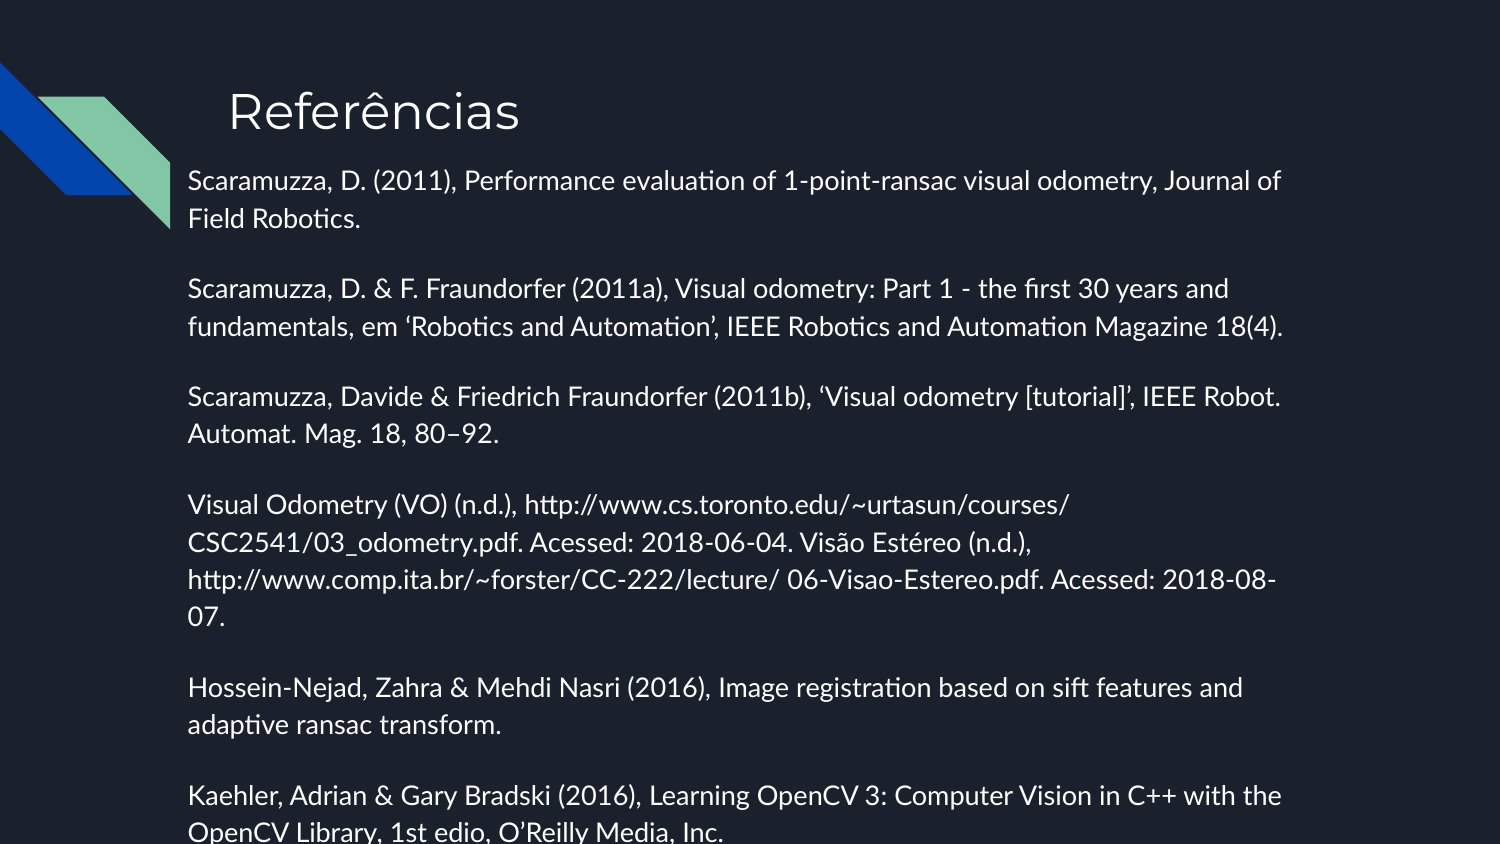

# Referências
Scaramuzza, D. (2011), Performance evaluation of 1-point-ransac visual odometry, Journal of Field Robotics.
Scaramuzza, D. & F. Fraundorfer (2011a), Visual odometry: Part 1 - the first 30 years and fundamentals, em ‘Robotics and Automation’, IEEE Robotics and Automation Magazine 18(4).
Scaramuzza, Davide & Friedrich Fraundorfer (2011b), ‘Visual odometry [tutorial]’, IEEE Robot. Automat. Mag. 18, 80–92.
Visual Odometry (VO) (n.d.), http://www.cs.toronto.edu/~urtasun/courses/ CSC2541/03_odometry.pdf. Acessed: 2018-06-04. Visão Estéreo (n.d.), http://www.comp.ita.br/~forster/CC-222/lecture/ 06-Visao-Estereo.pdf. Acessed: 2018-08-07.
Hossein-Nejad, Zahra & Mehdi Nasri (2016), Image registration based on sift features and adaptive ransac transform.
Kaehler, Adrian & Gary Bradski (2016), Learning OpenCV 3: Computer Vision in C++ with the OpenCV Library, 1st edio, O’Reilly Media, Inc.